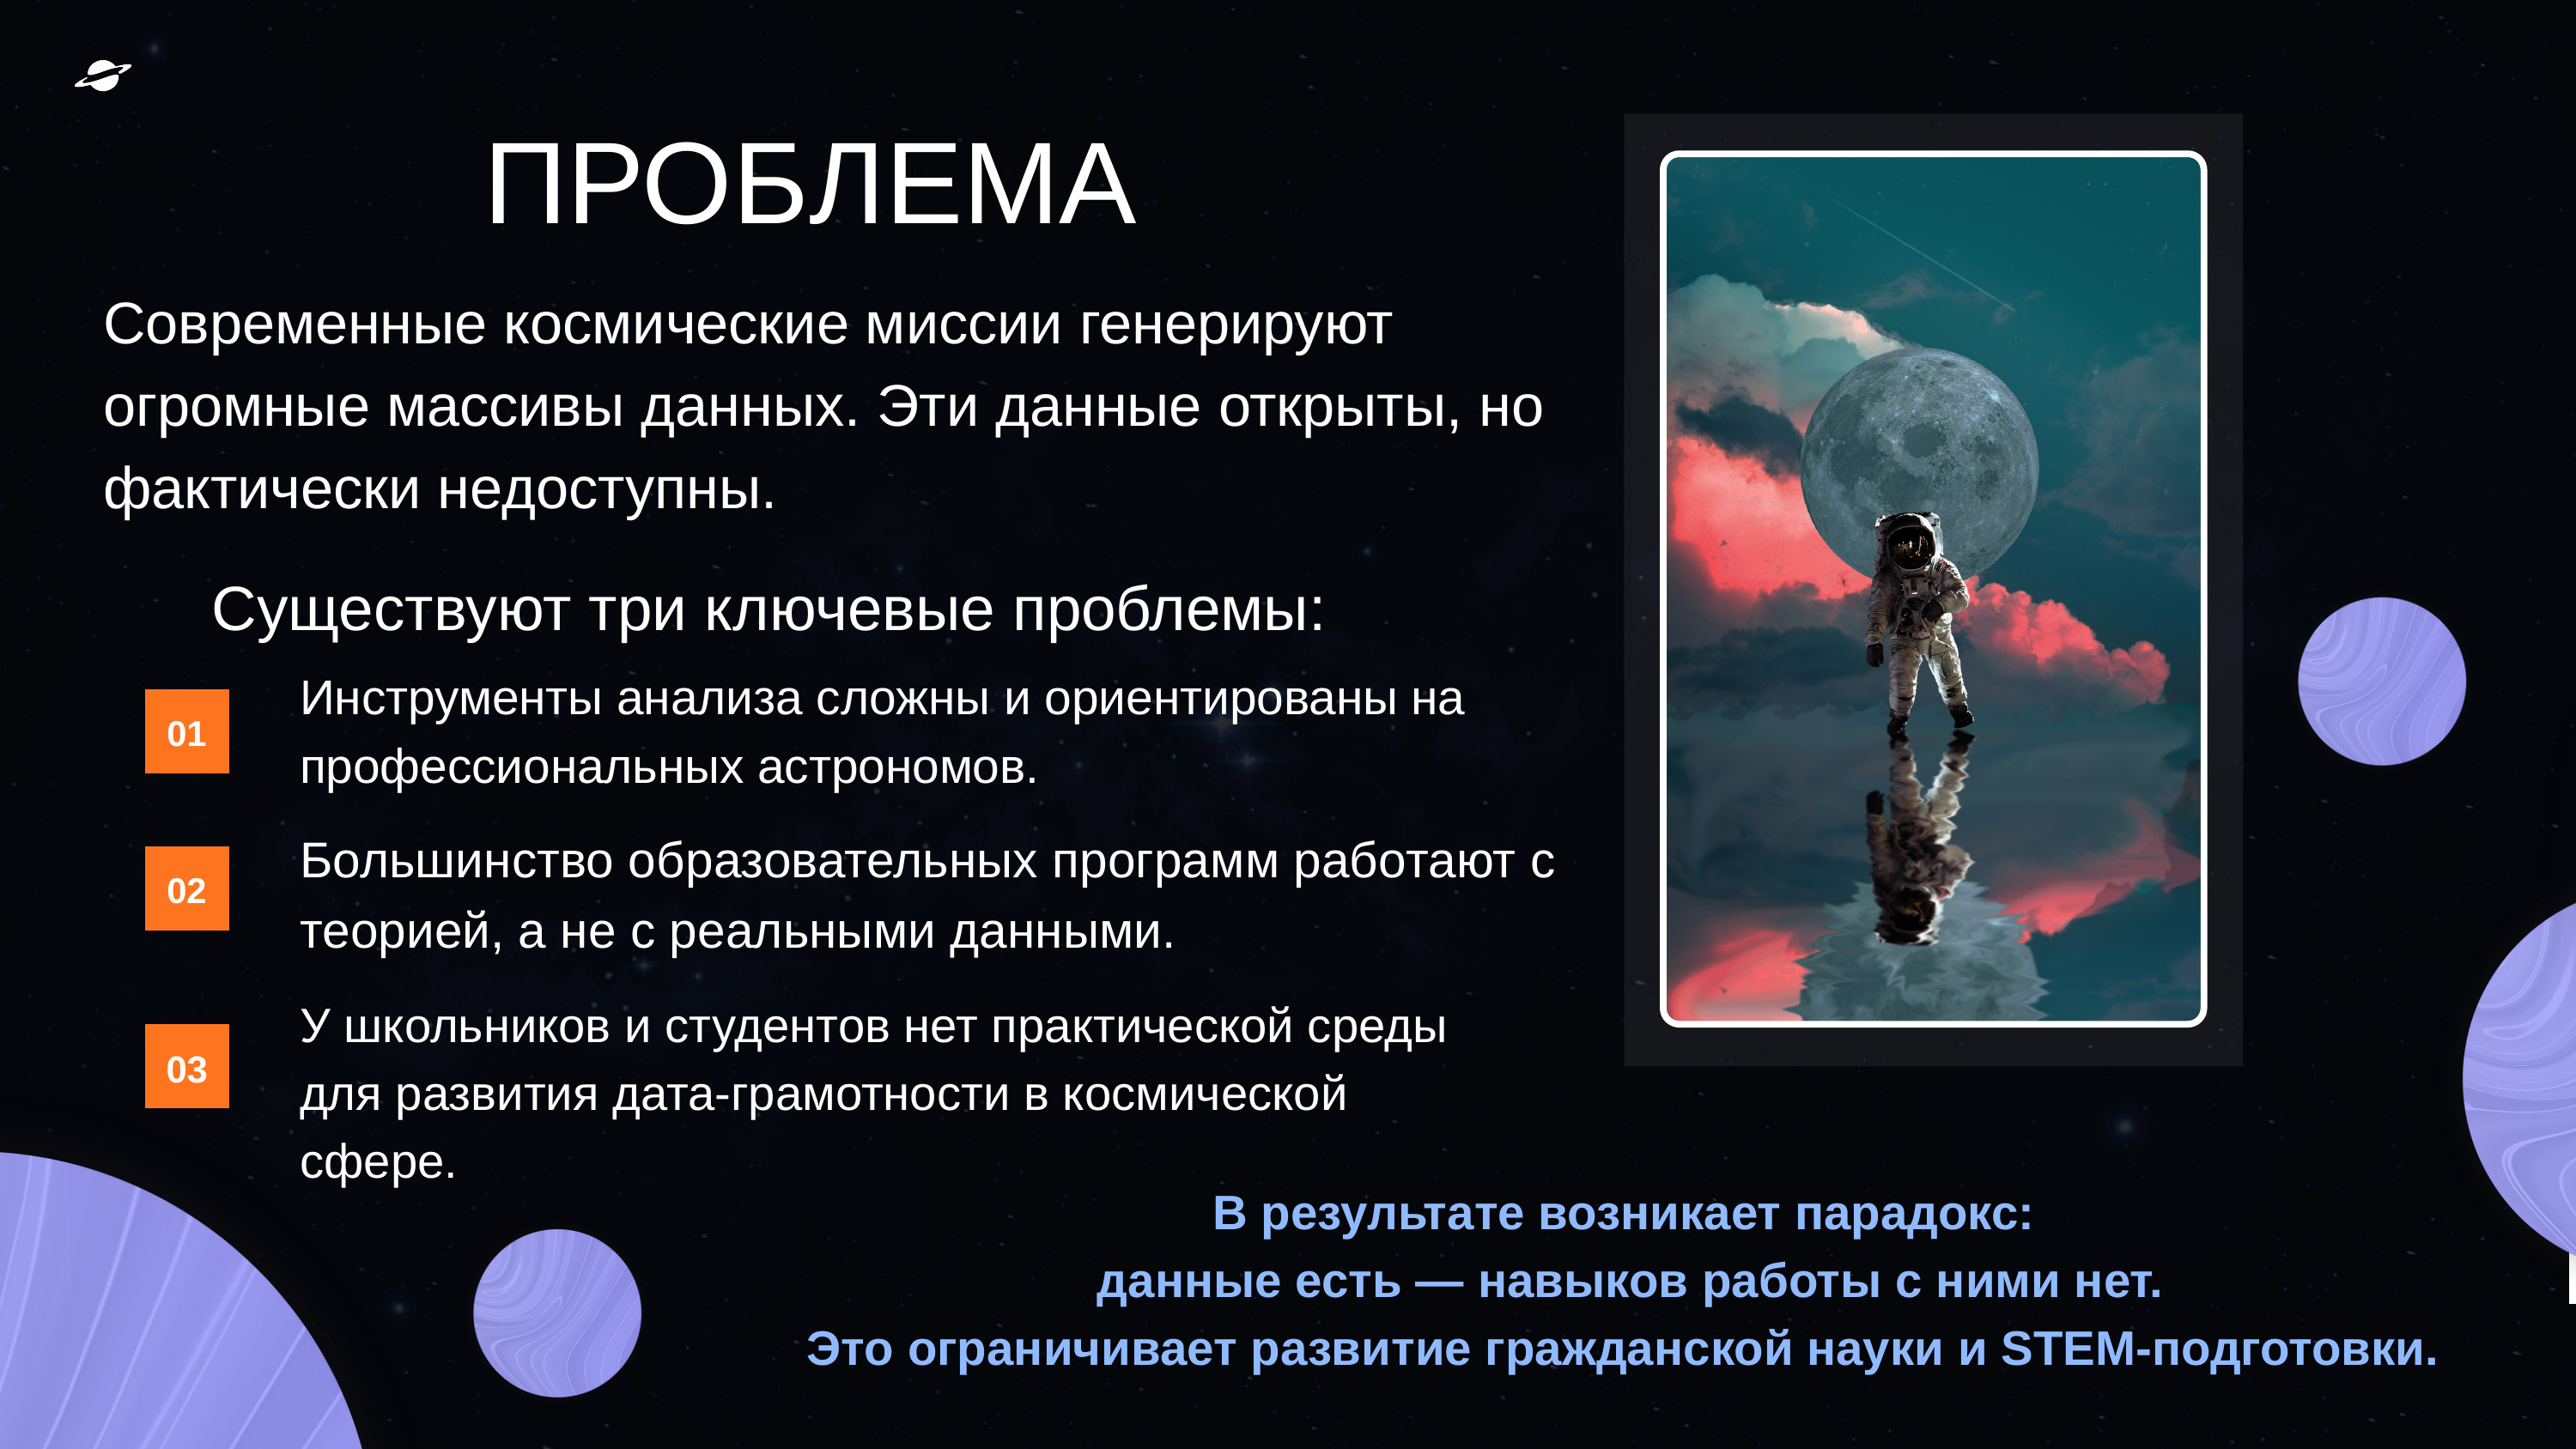

ПРОБЛЕМА

Современные космические миссии генерируют огромные массивы данных. Эти данные открыты, но фактически недоступны.

Существуют три ключевые проблемы:
Инструменты анализа сложны и ориентированы на профессиональных астрономов.

01
Большинство образовательных программ работают с теорией, а не с реальными данными.

02
У школьников и студентов нет практической среды для развития дата-грамотности в космической сфере.

03

В результате возникает парадокс:
 данные есть — навыков работы с ними нет.
Это ограничивает развитие гражданской науки и STEM-подготовки.